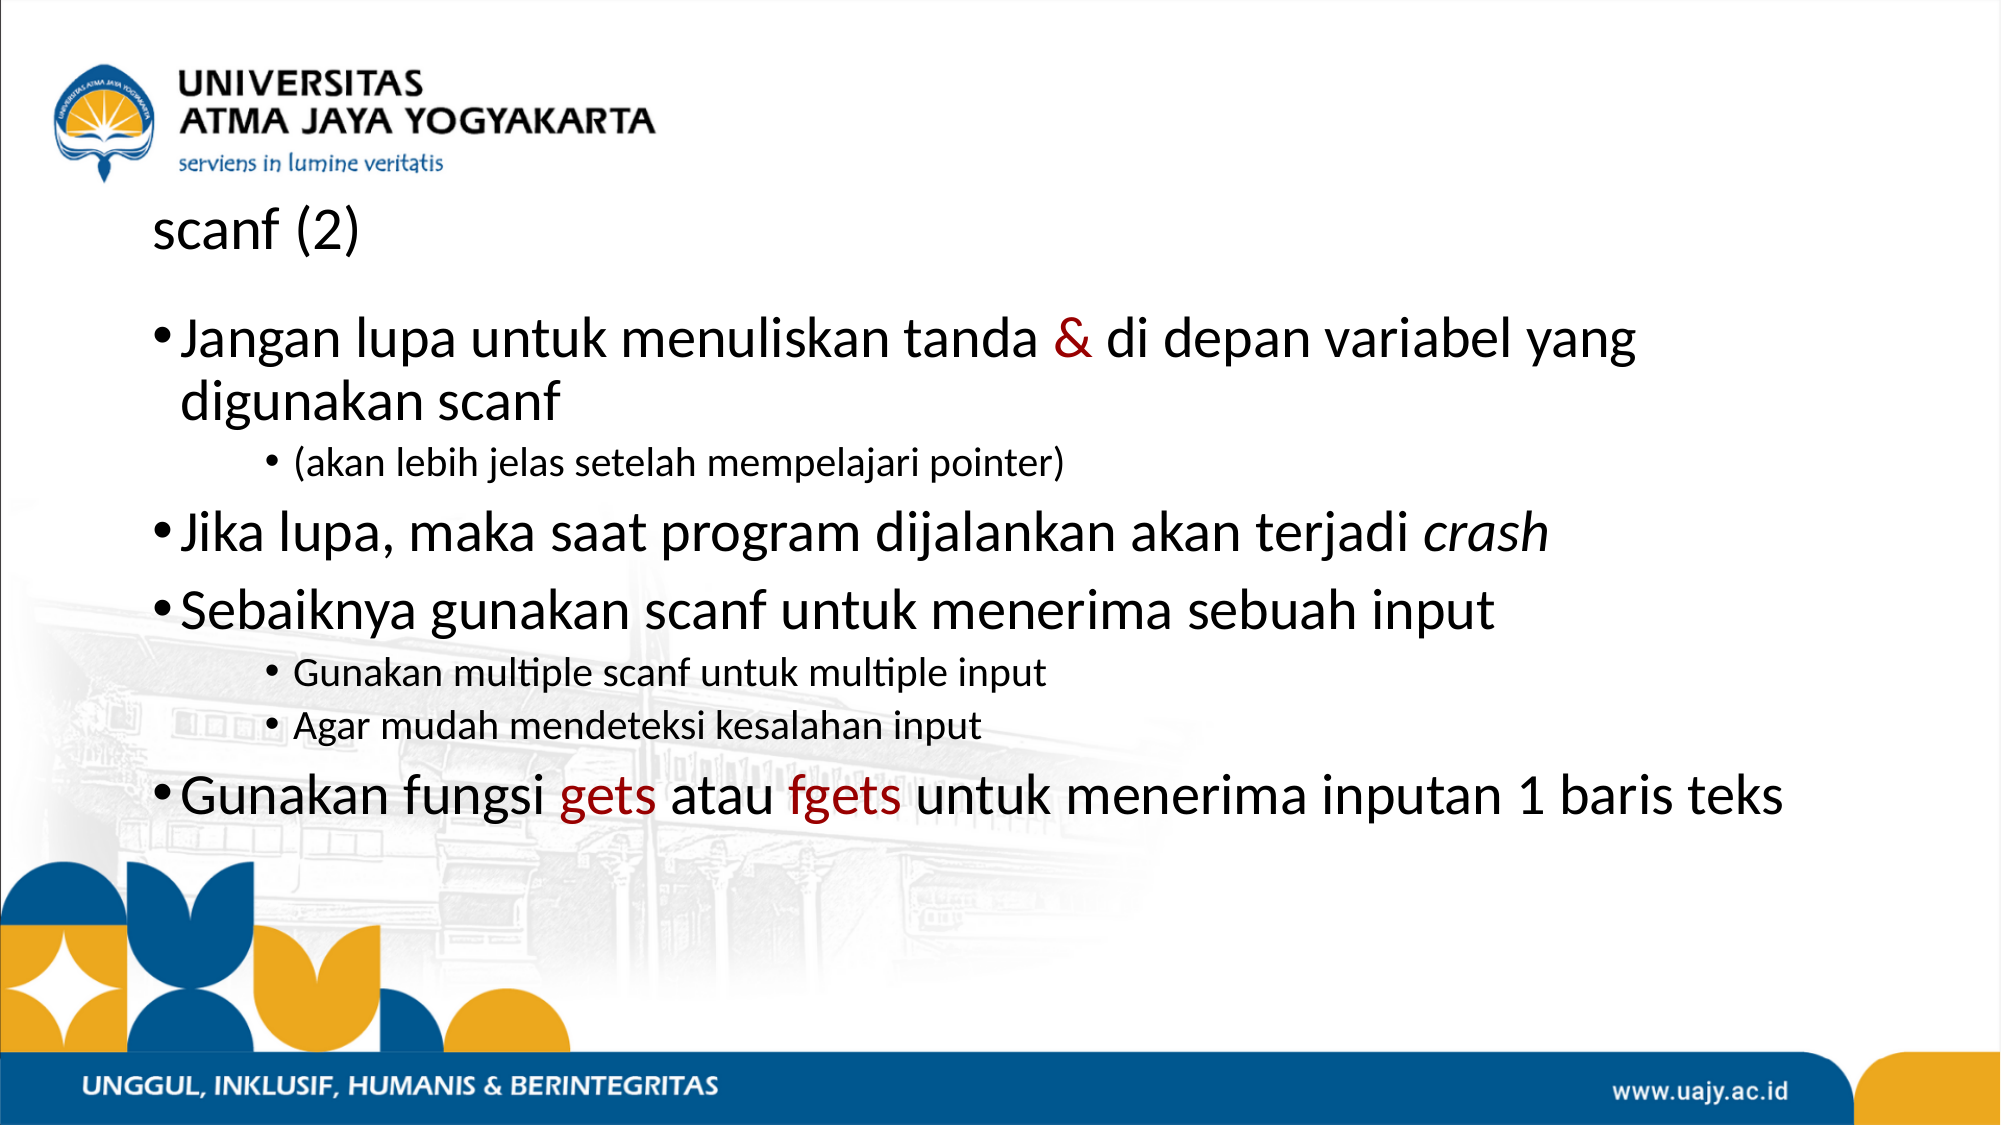

# scanf (2)
Jangan lupa untuk menuliskan tanda & di depan variabel yang digunakan scanf
(akan lebih jelas setelah mempelajari pointer)
Jika lupa, maka saat program dijalankan akan terjadi crash
Sebaiknya gunakan scanf untuk menerima sebuah input
Gunakan multiple scanf untuk multiple input
Agar mudah mendeteksi kesalahan input
Gunakan fungsi gets atau fgets untuk menerima inputan 1 baris teks